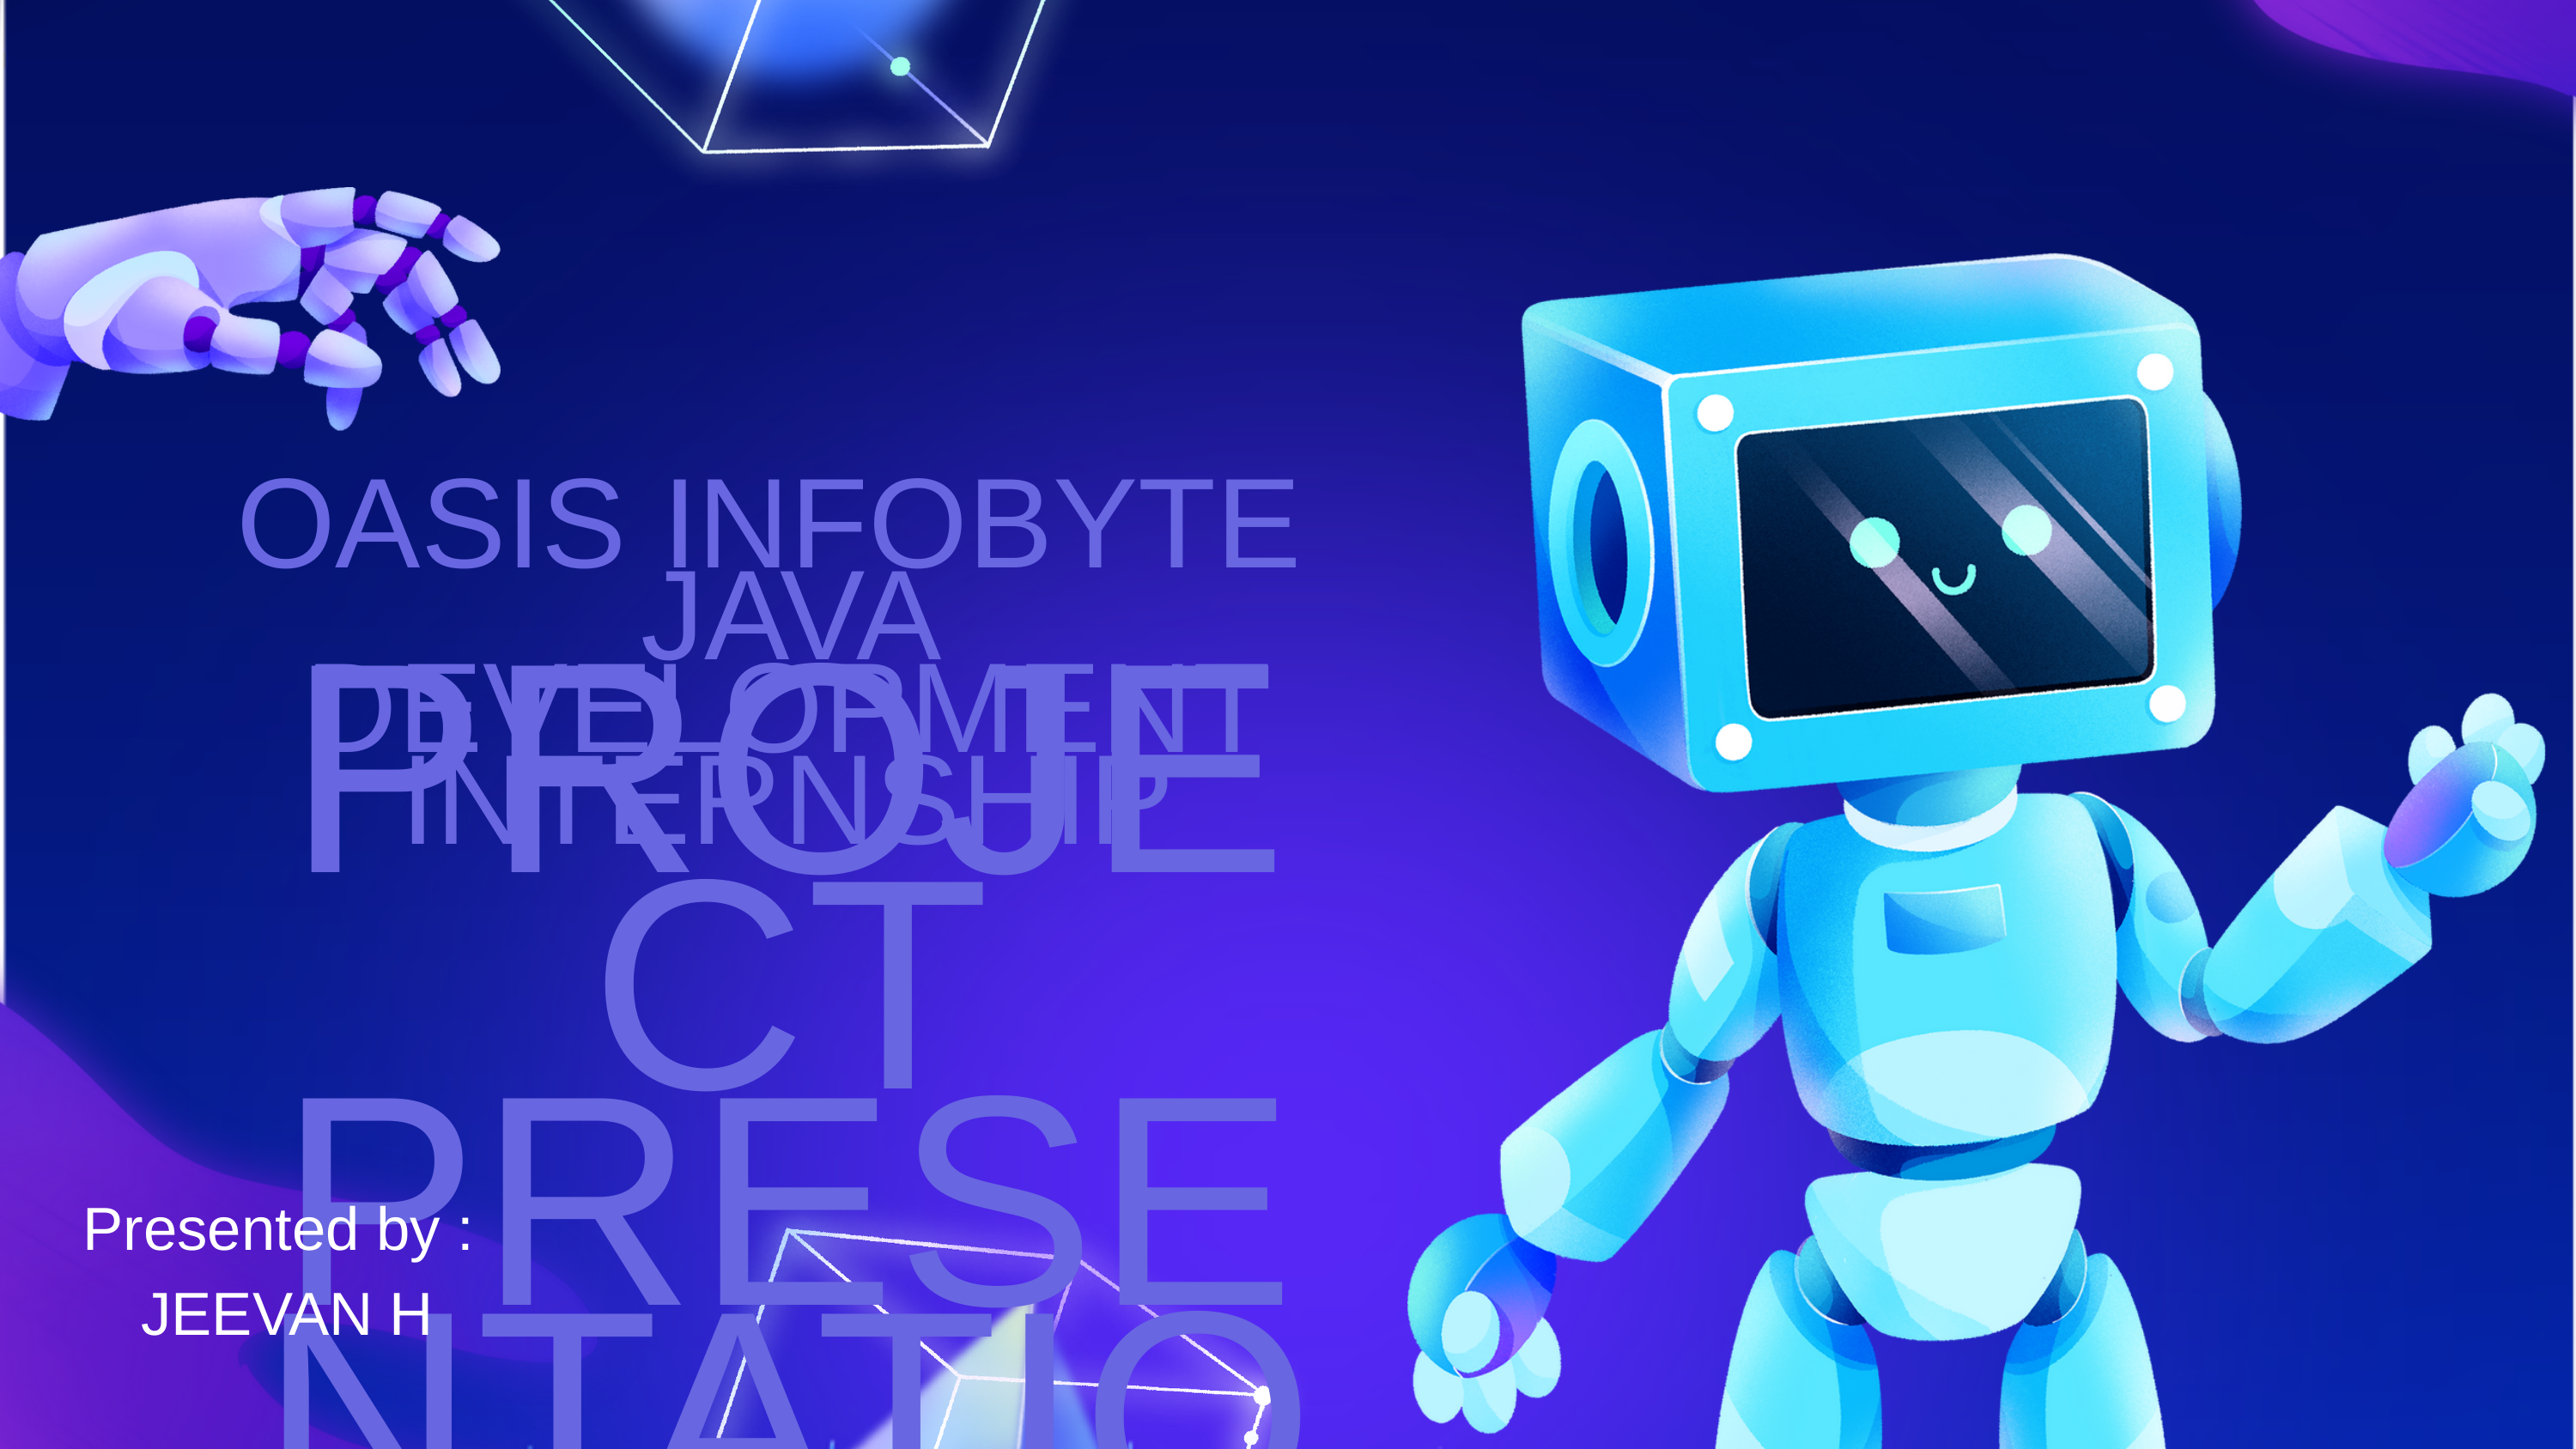

OASIS INFOBYTE
JAVA DEVELOPMENT INTERNSHIP
PROJECT PRESENTATION

Presented by :
JEEVAN H